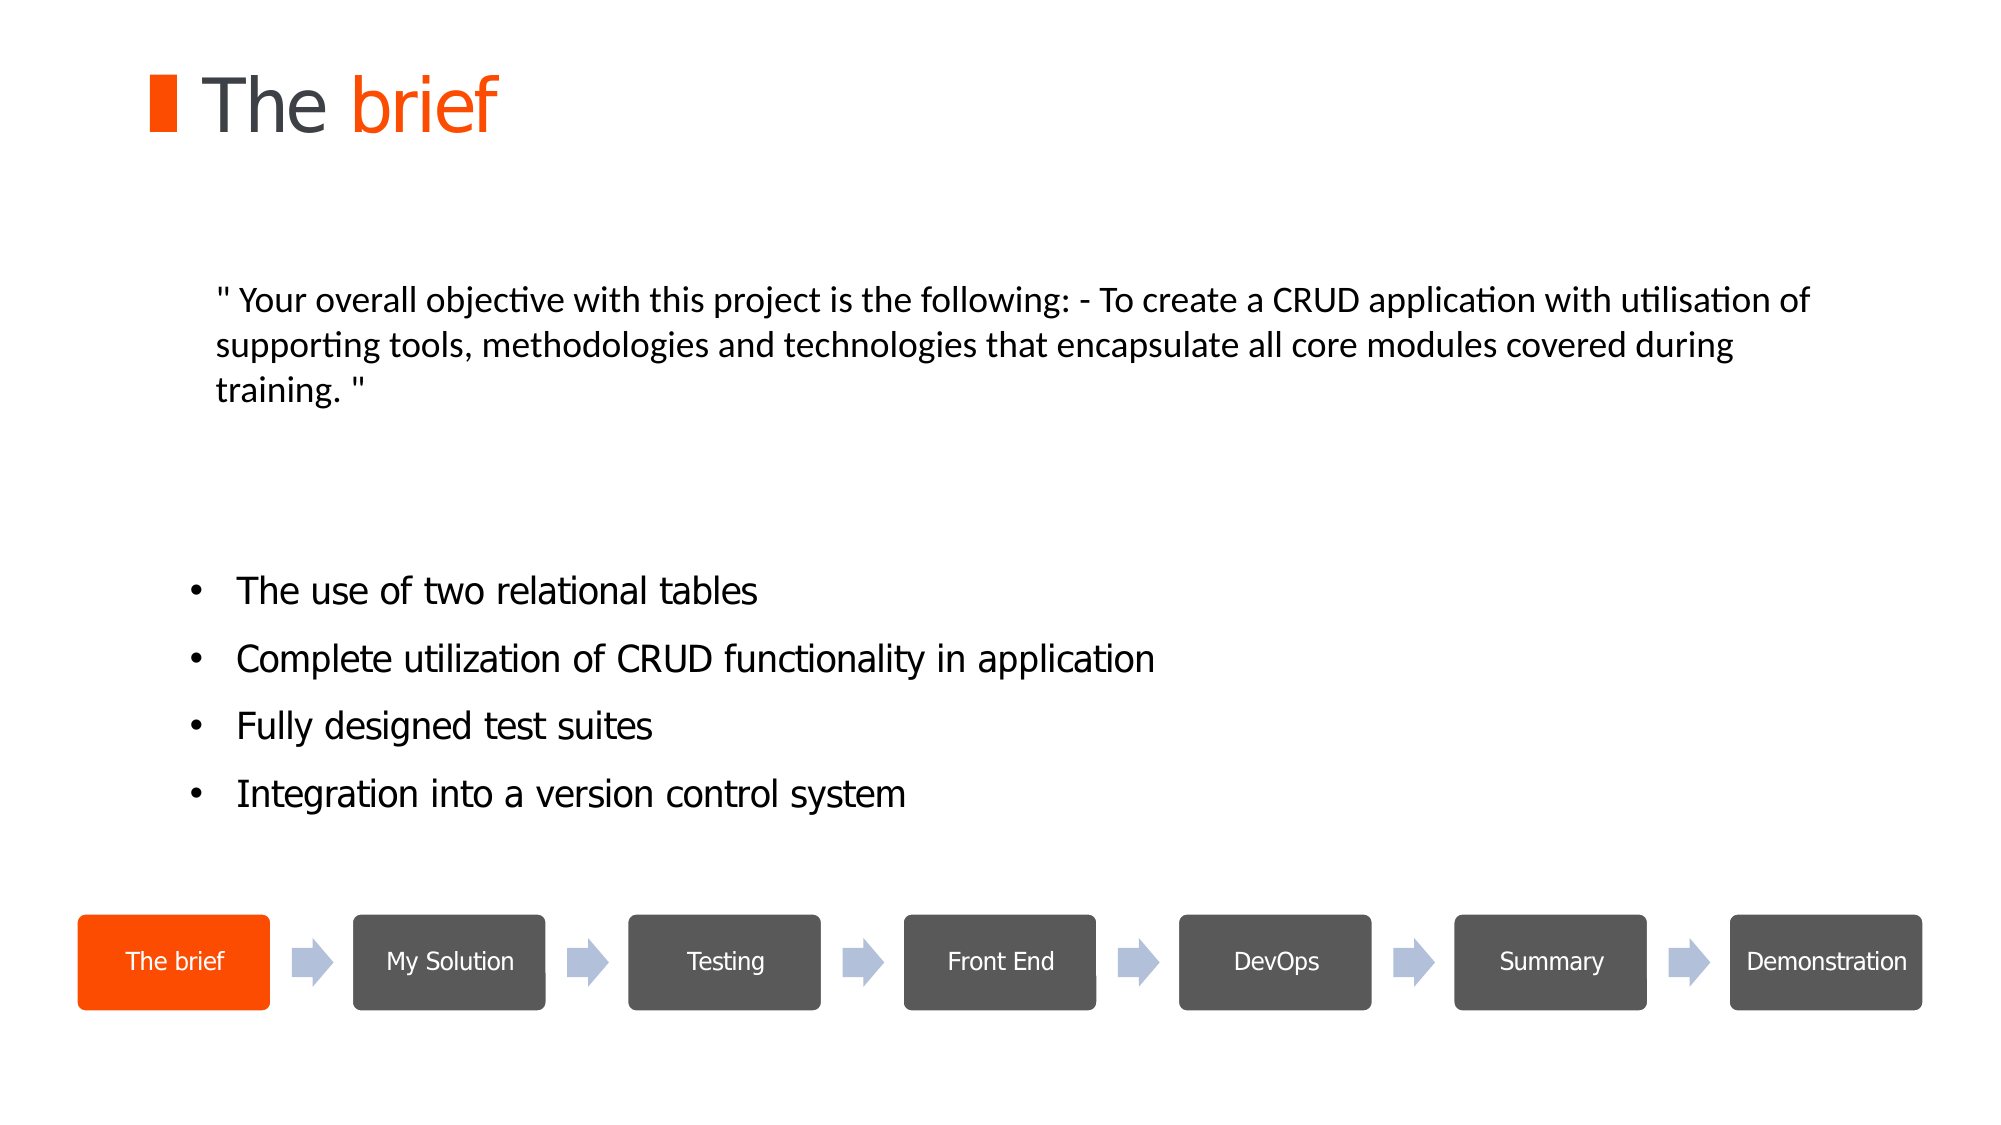

# The brief
" Your overall objective with this project is the following: - To create a CRUD application with utilisation of supporting tools, methodologies and technologies that encapsulate all core modules covered during training. "
The use of two relational tables
Complete utilization of CRUD functionality in application
Fully designed test suites
Integration into a version control system
The brief

My Solution

Testing

Front End

DevOps

Summary

Demonstration